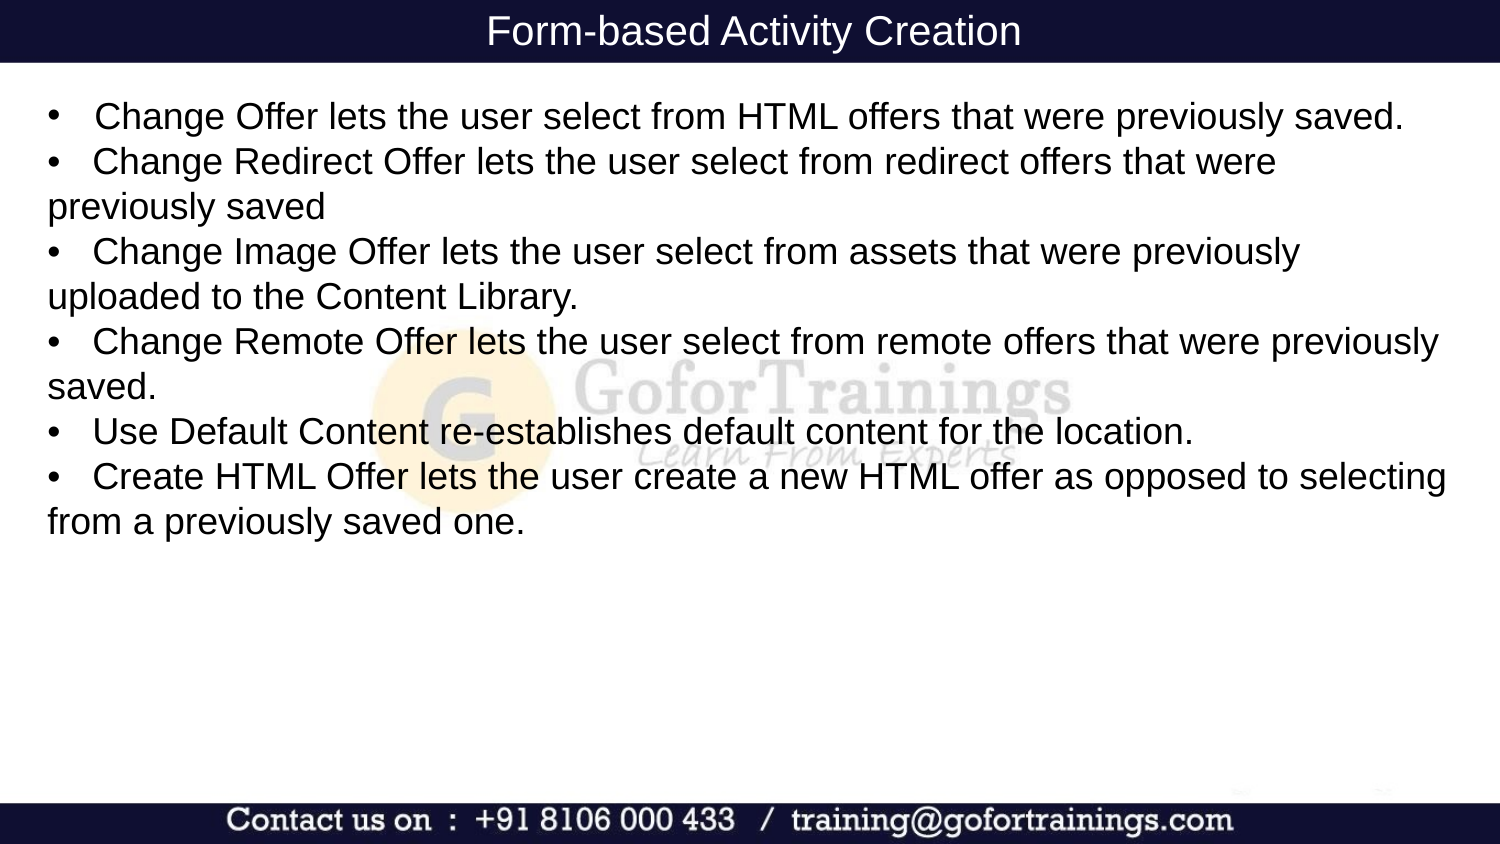

Form-based Activity Creation

Change Offer lets the user select from HTML offers that were previously saved.
•   Change Redirect Offer lets the user select from redirect offers that were previously saved
•   Change Image Offer lets the user select from assets that were previously uploaded to the Content Library.
•   Change Remote Offer lets the user select from remote offers that were previously saved.
•   Use Default Content re-establishes default content for the location.
•   Create HTML Offer lets the user create a new HTML offer as opposed to selecting from a previously saved one.